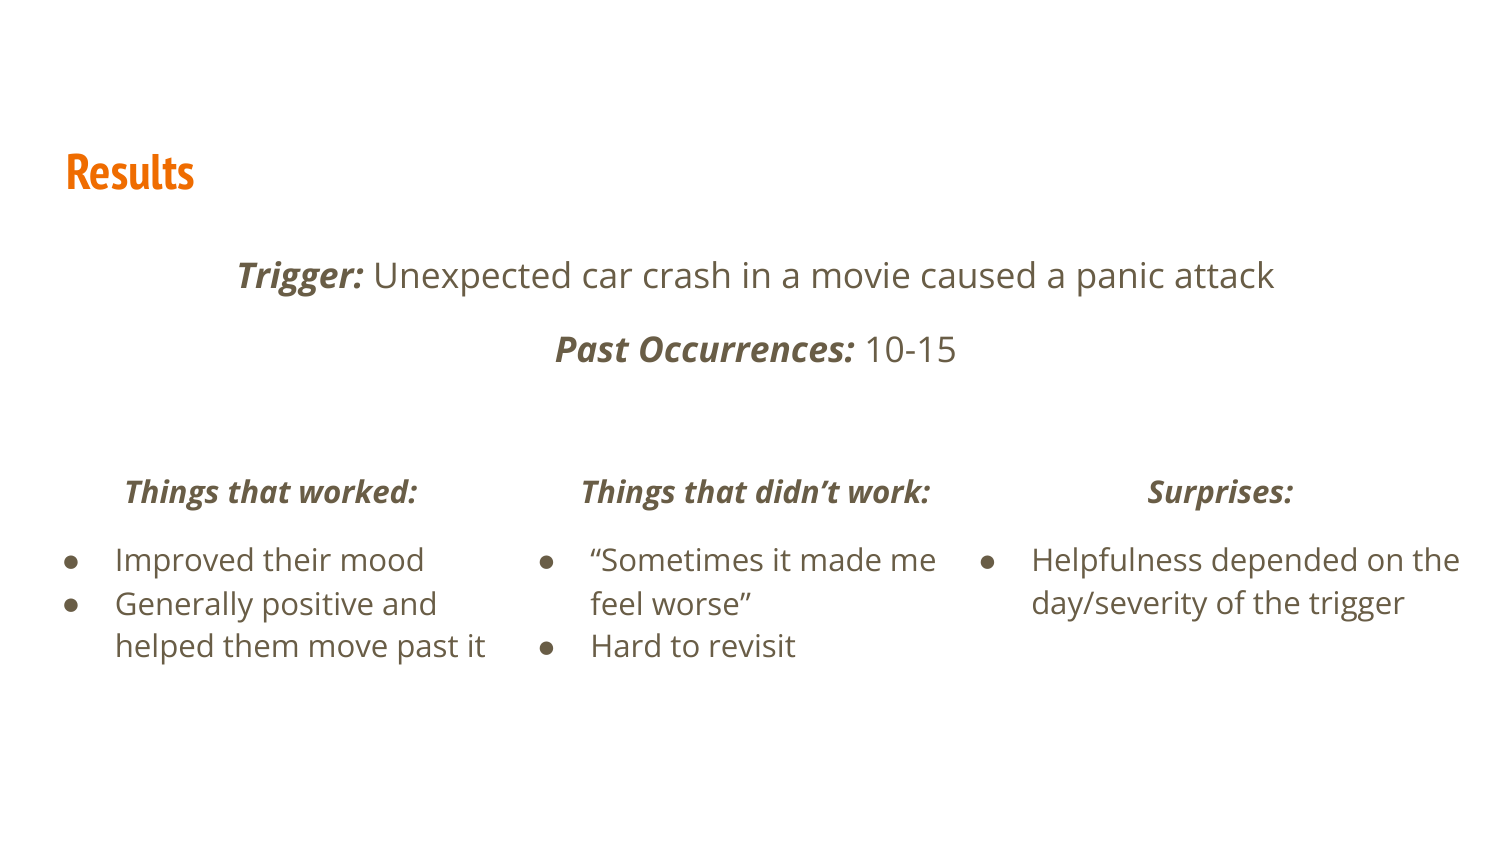

# Results
Trigger: Unexpected car crash in a movie caused a panic attack
Past Occurrences: 10-15
Things that worked:
Improved their mood
Generally positive and helped them move past it
Things that didn’t work:
“Sometimes it made me feel worse”
Hard to revisit
Surprises:
Helpfulness depended on the day/severity of the trigger